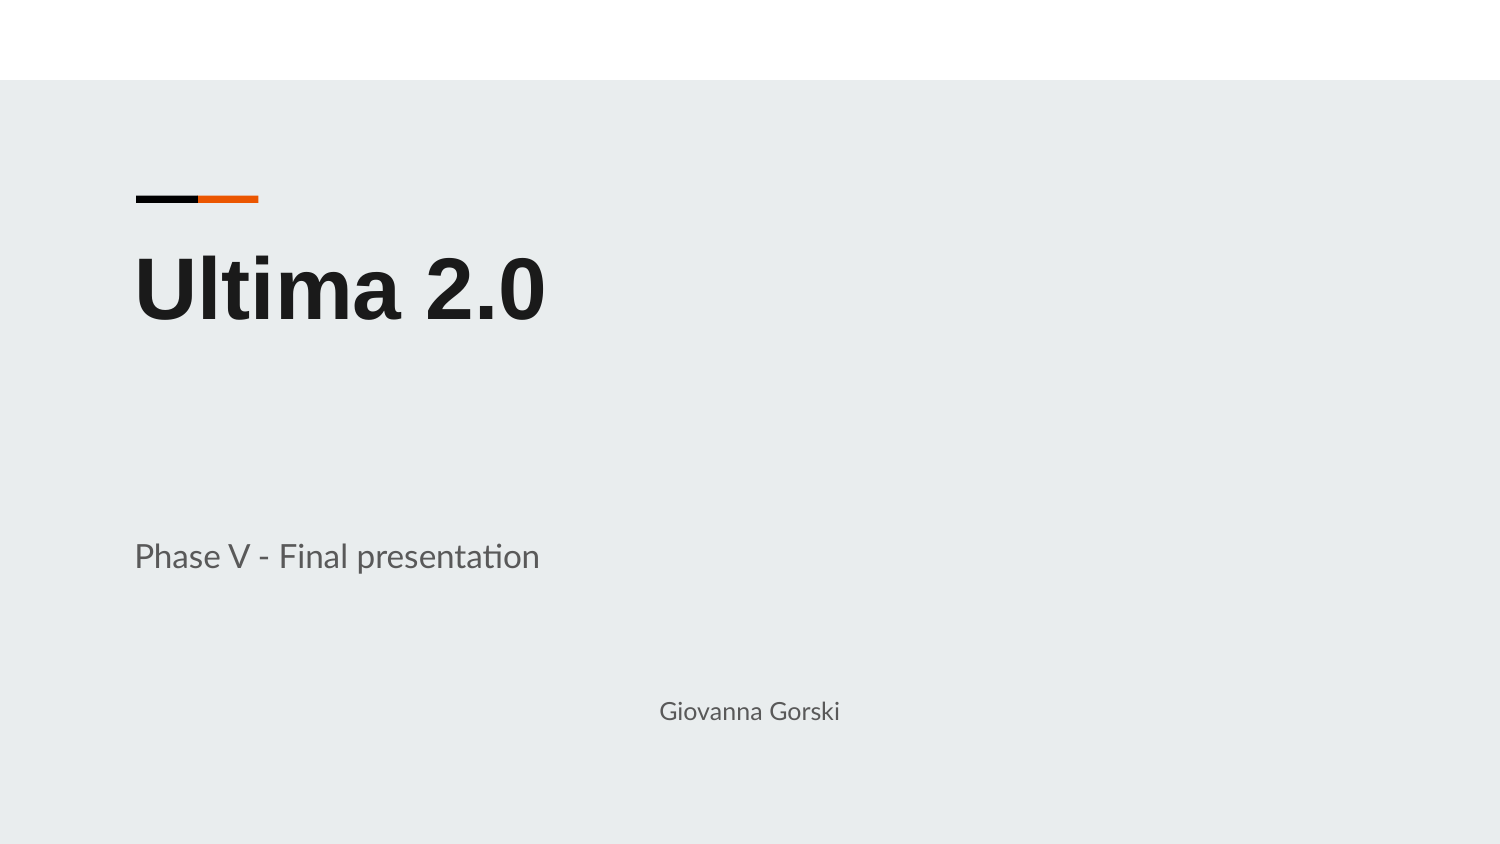

Ultima 2.0
Phase V - Final presentation

Giovanna Gorski